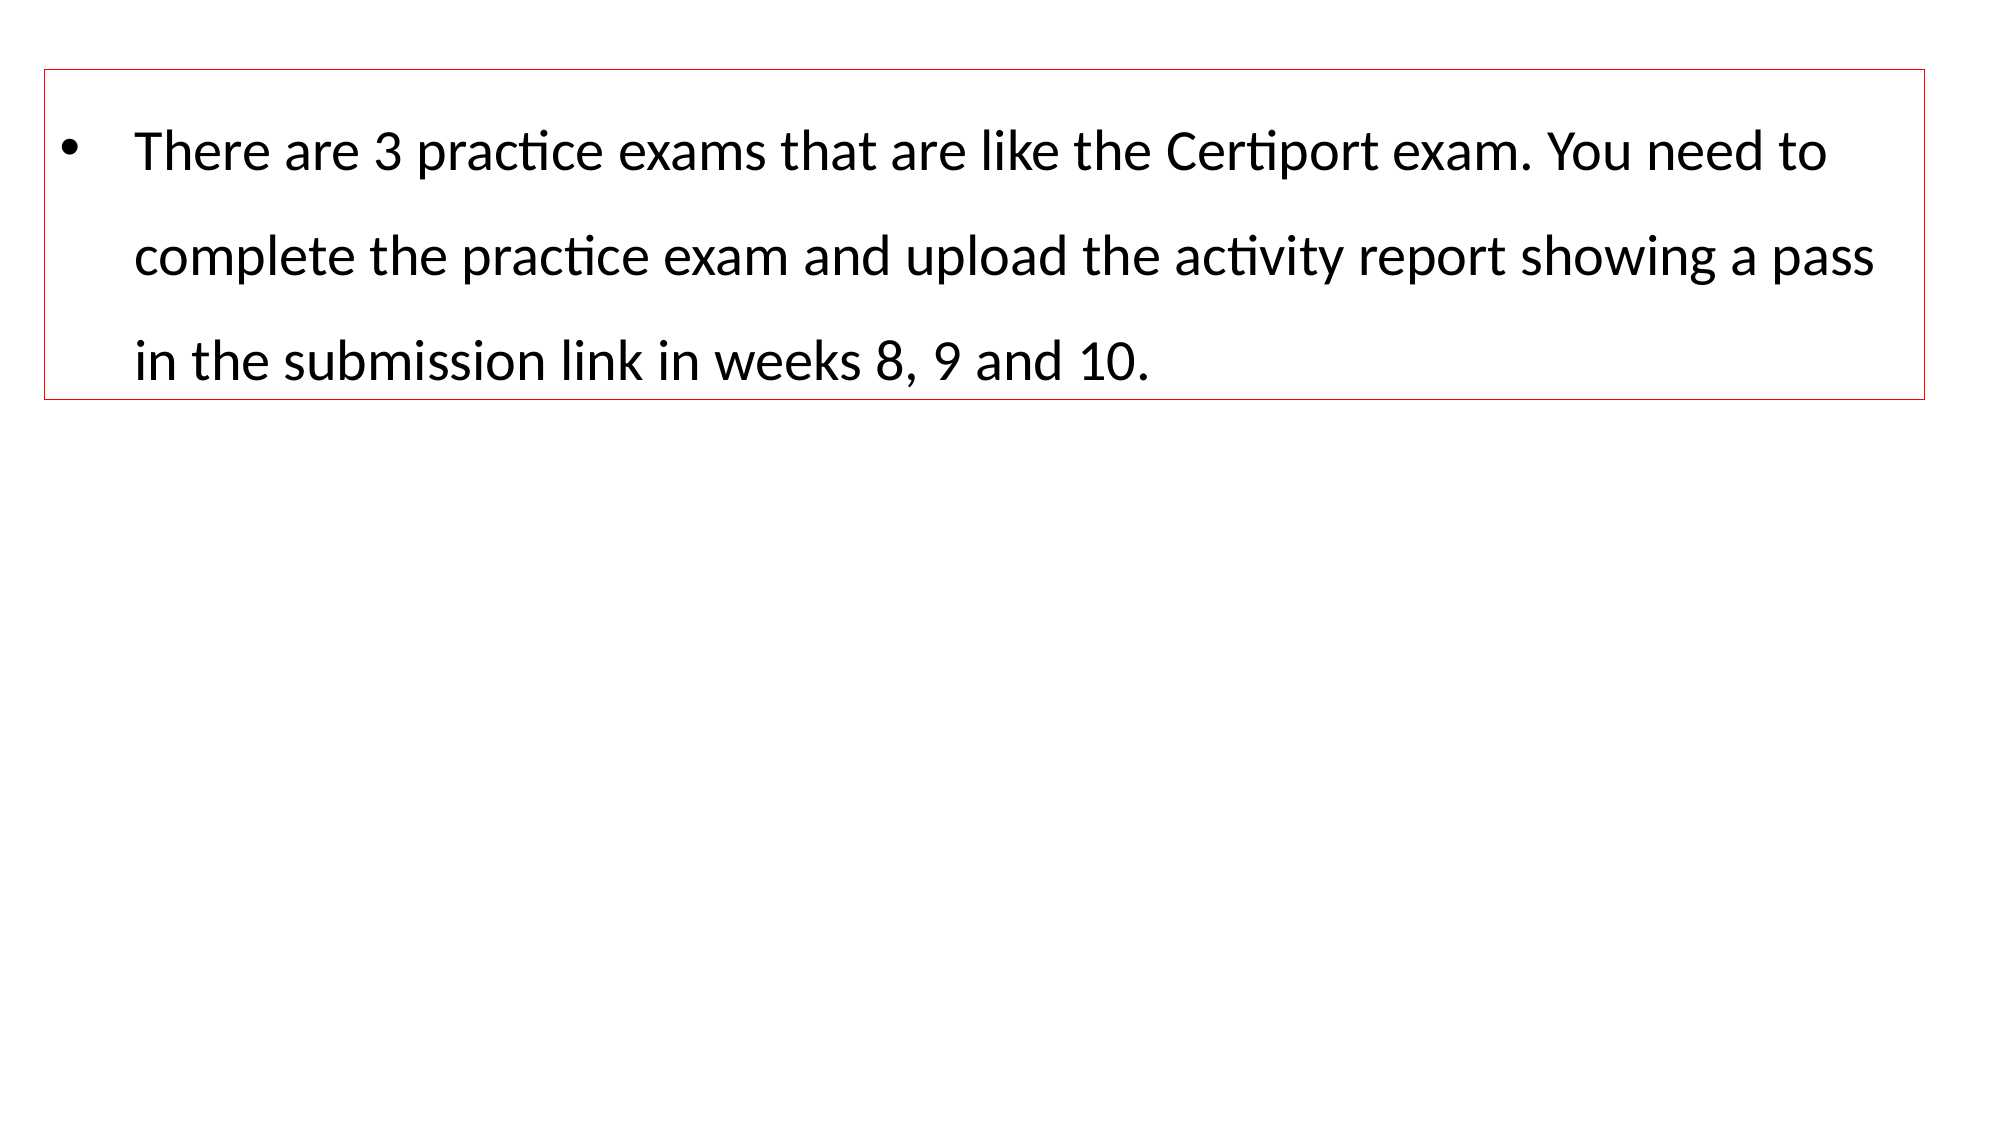

There are 3 practice exams that are like the Certiport exam. You need to complete the practice exam and upload the activity report showing a pass in the submission link in weeks 8, 9 and 10.